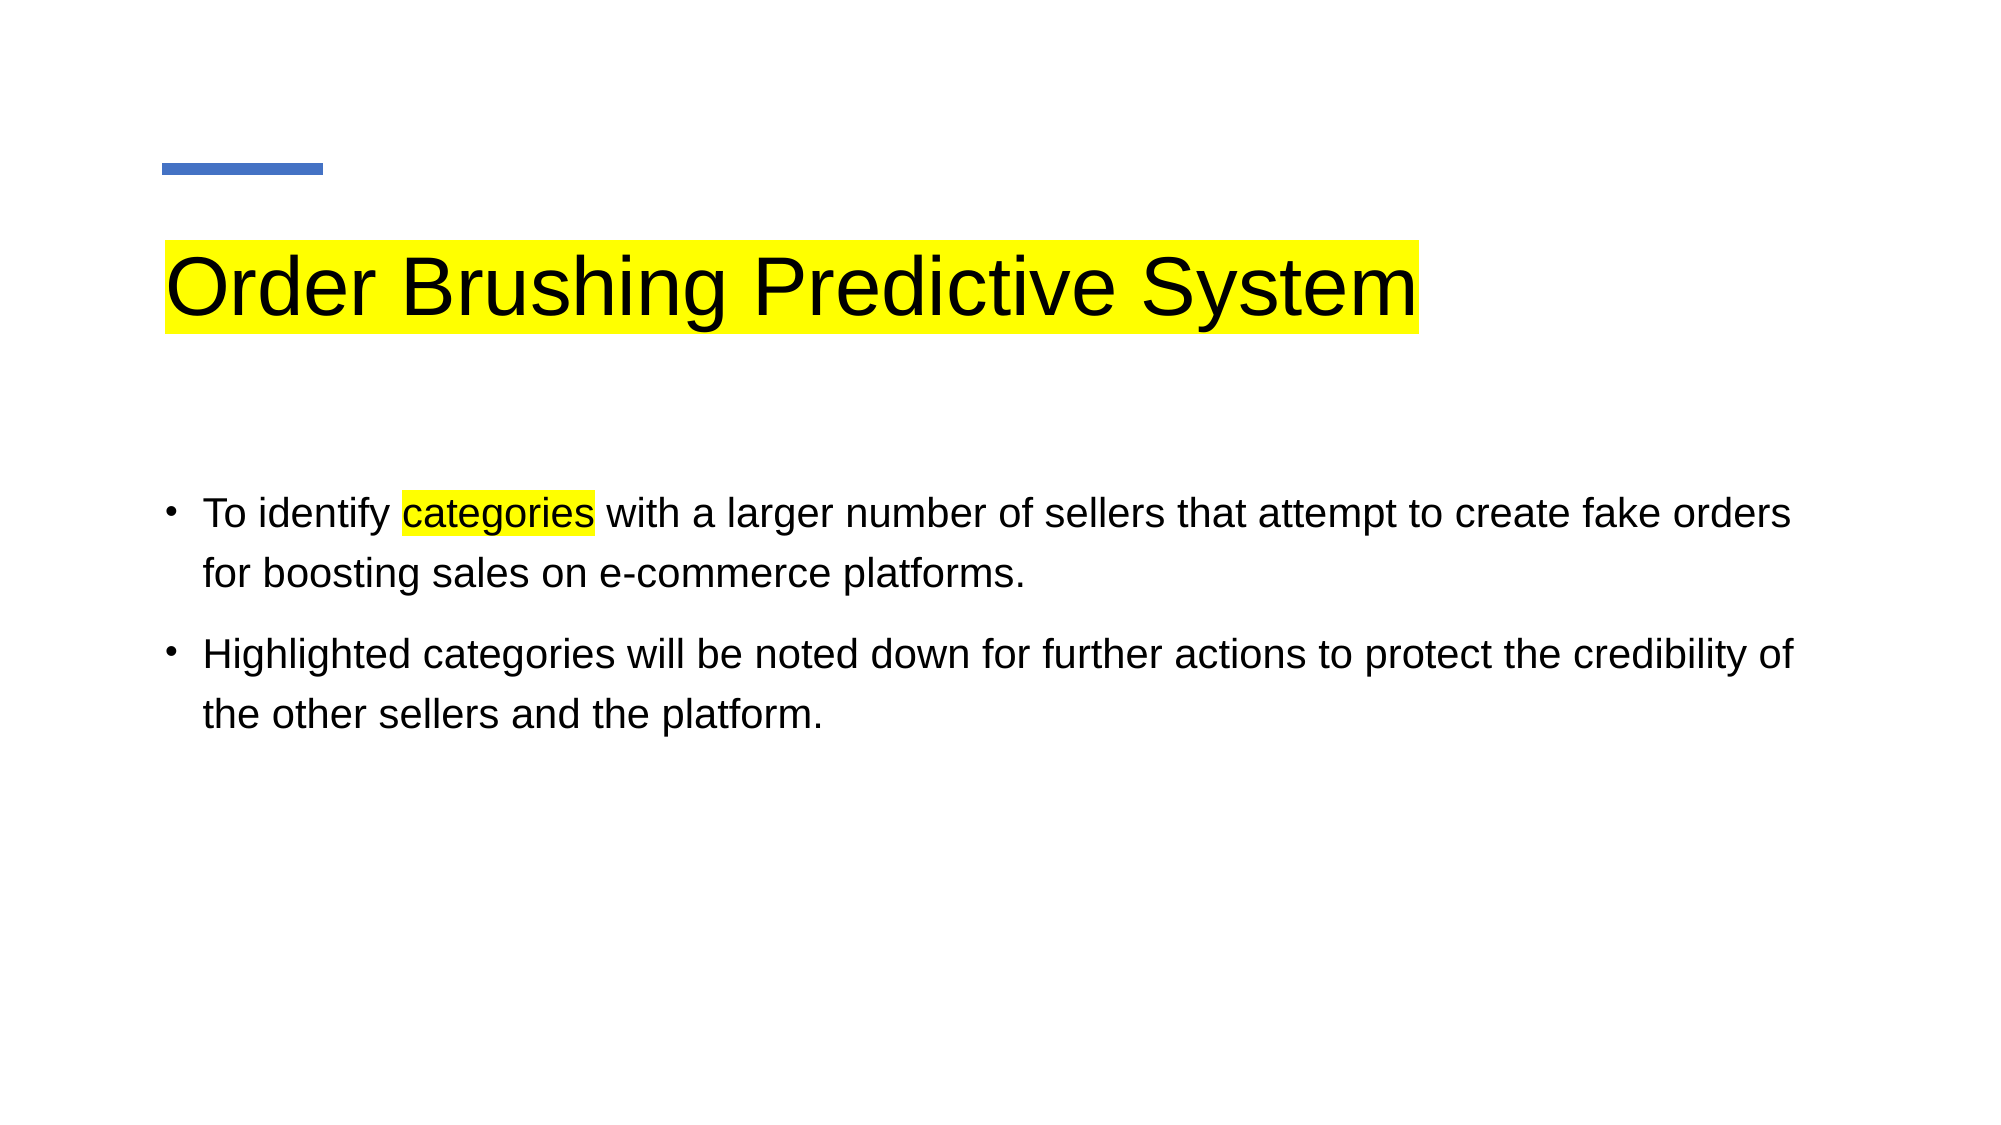

# Order Brushing Predictive System
To identify categories with a larger number of sellers that attempt to create fake orders for boosting sales on e-commerce platforms.
Highlighted categories will be noted down for further actions to protect the credibility of the other sellers and the platform.